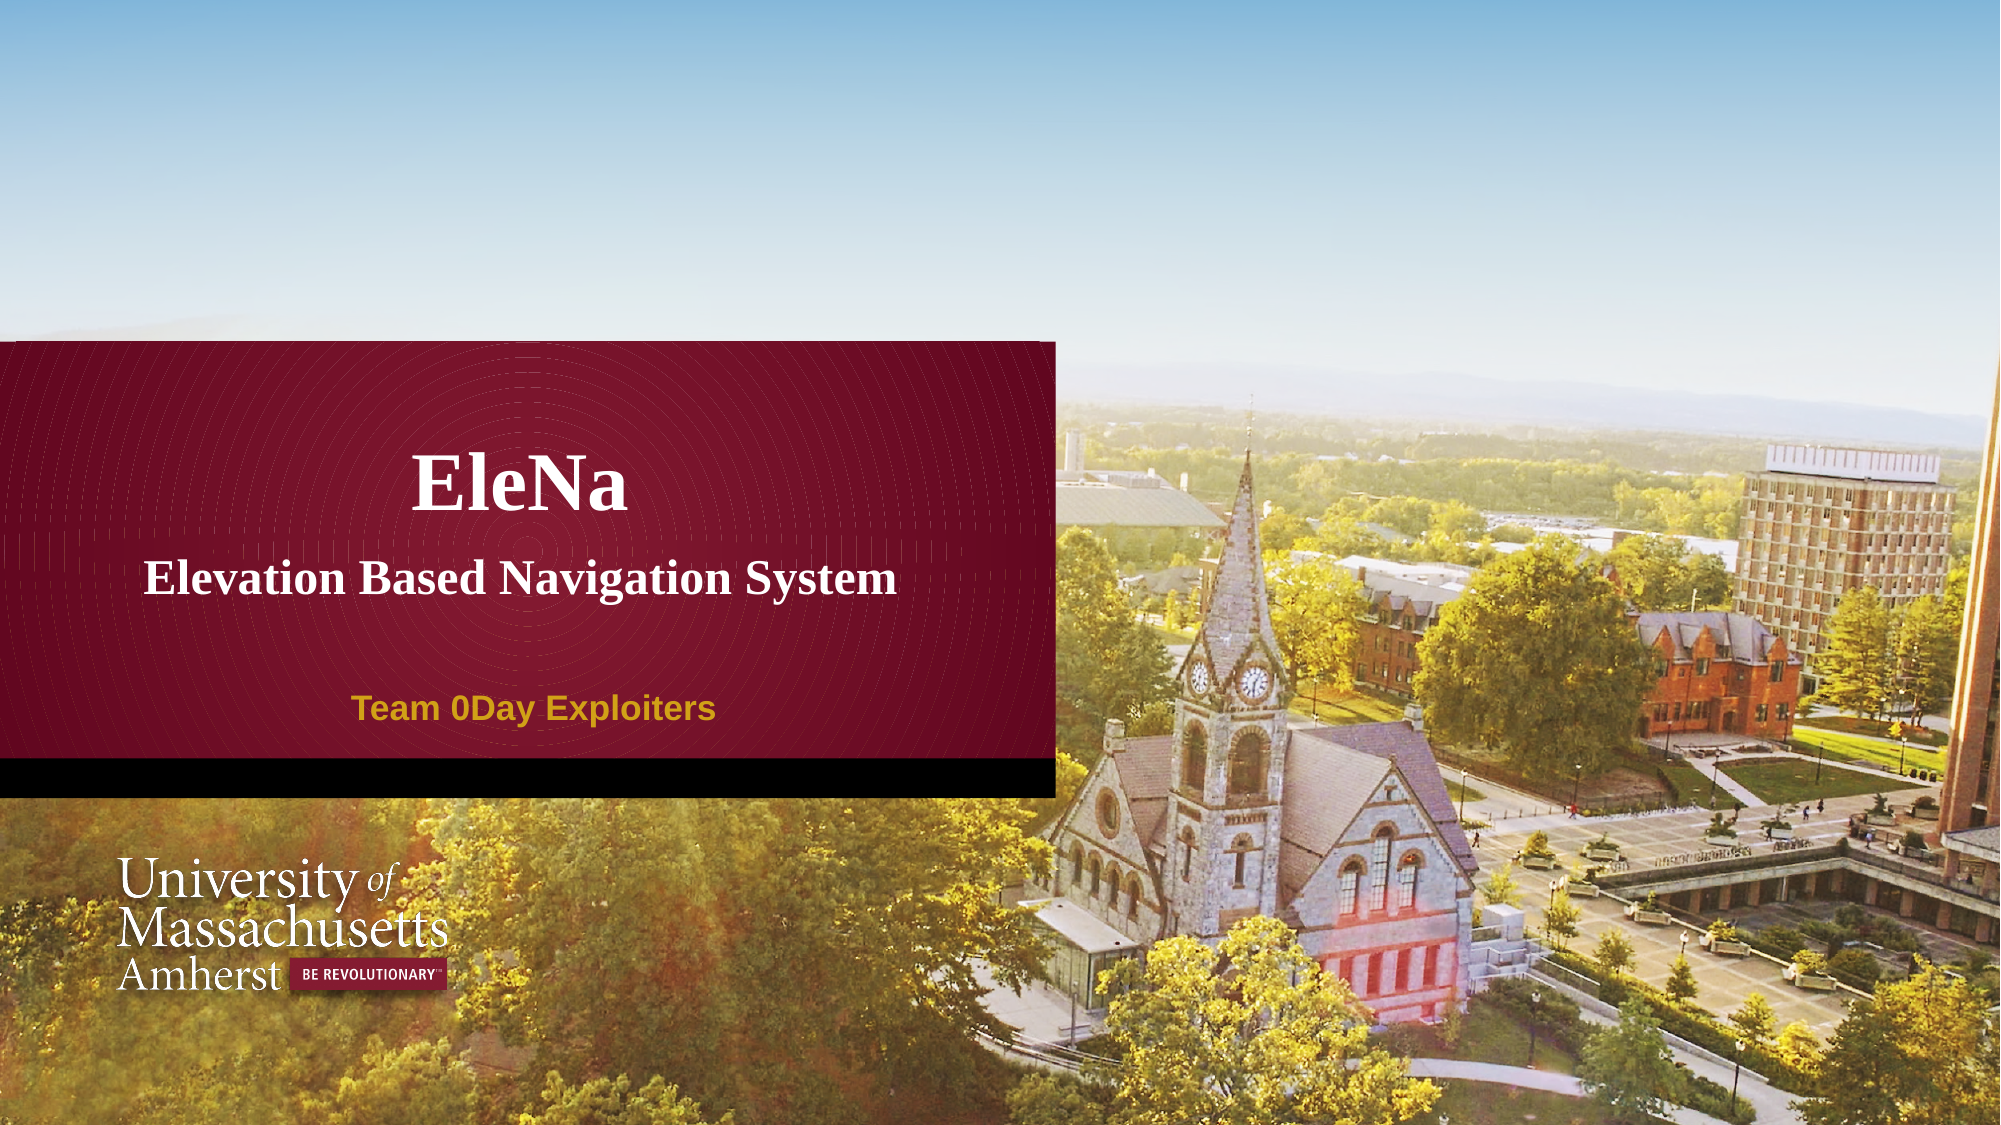

# EleNa
Elevation Based Navigation System
   Team 0Day Exploiters